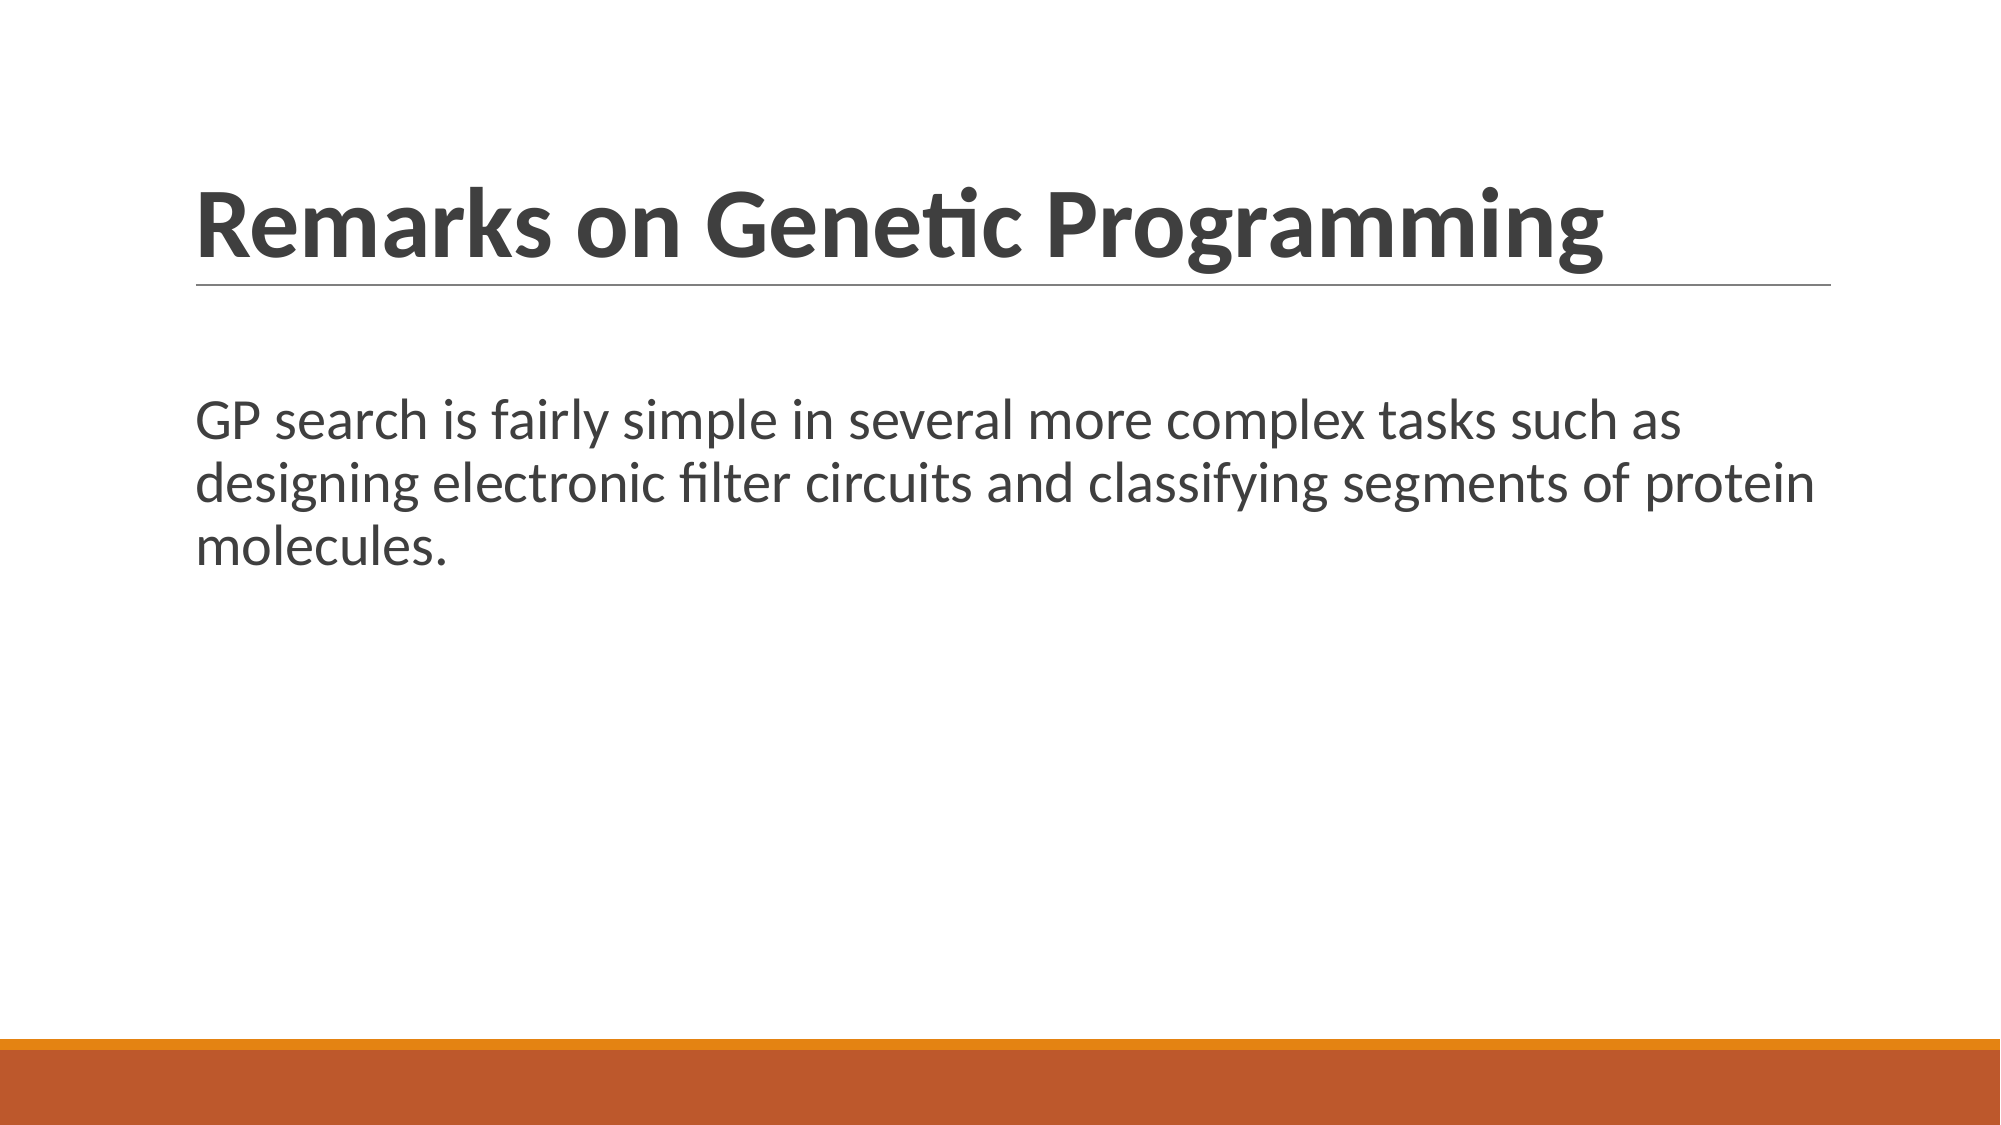

# Remarks on Genetic Programming

GP search is fairly simple in several more complex tasks such as designing electronic filter circuits and classifying segments of protein molecules.